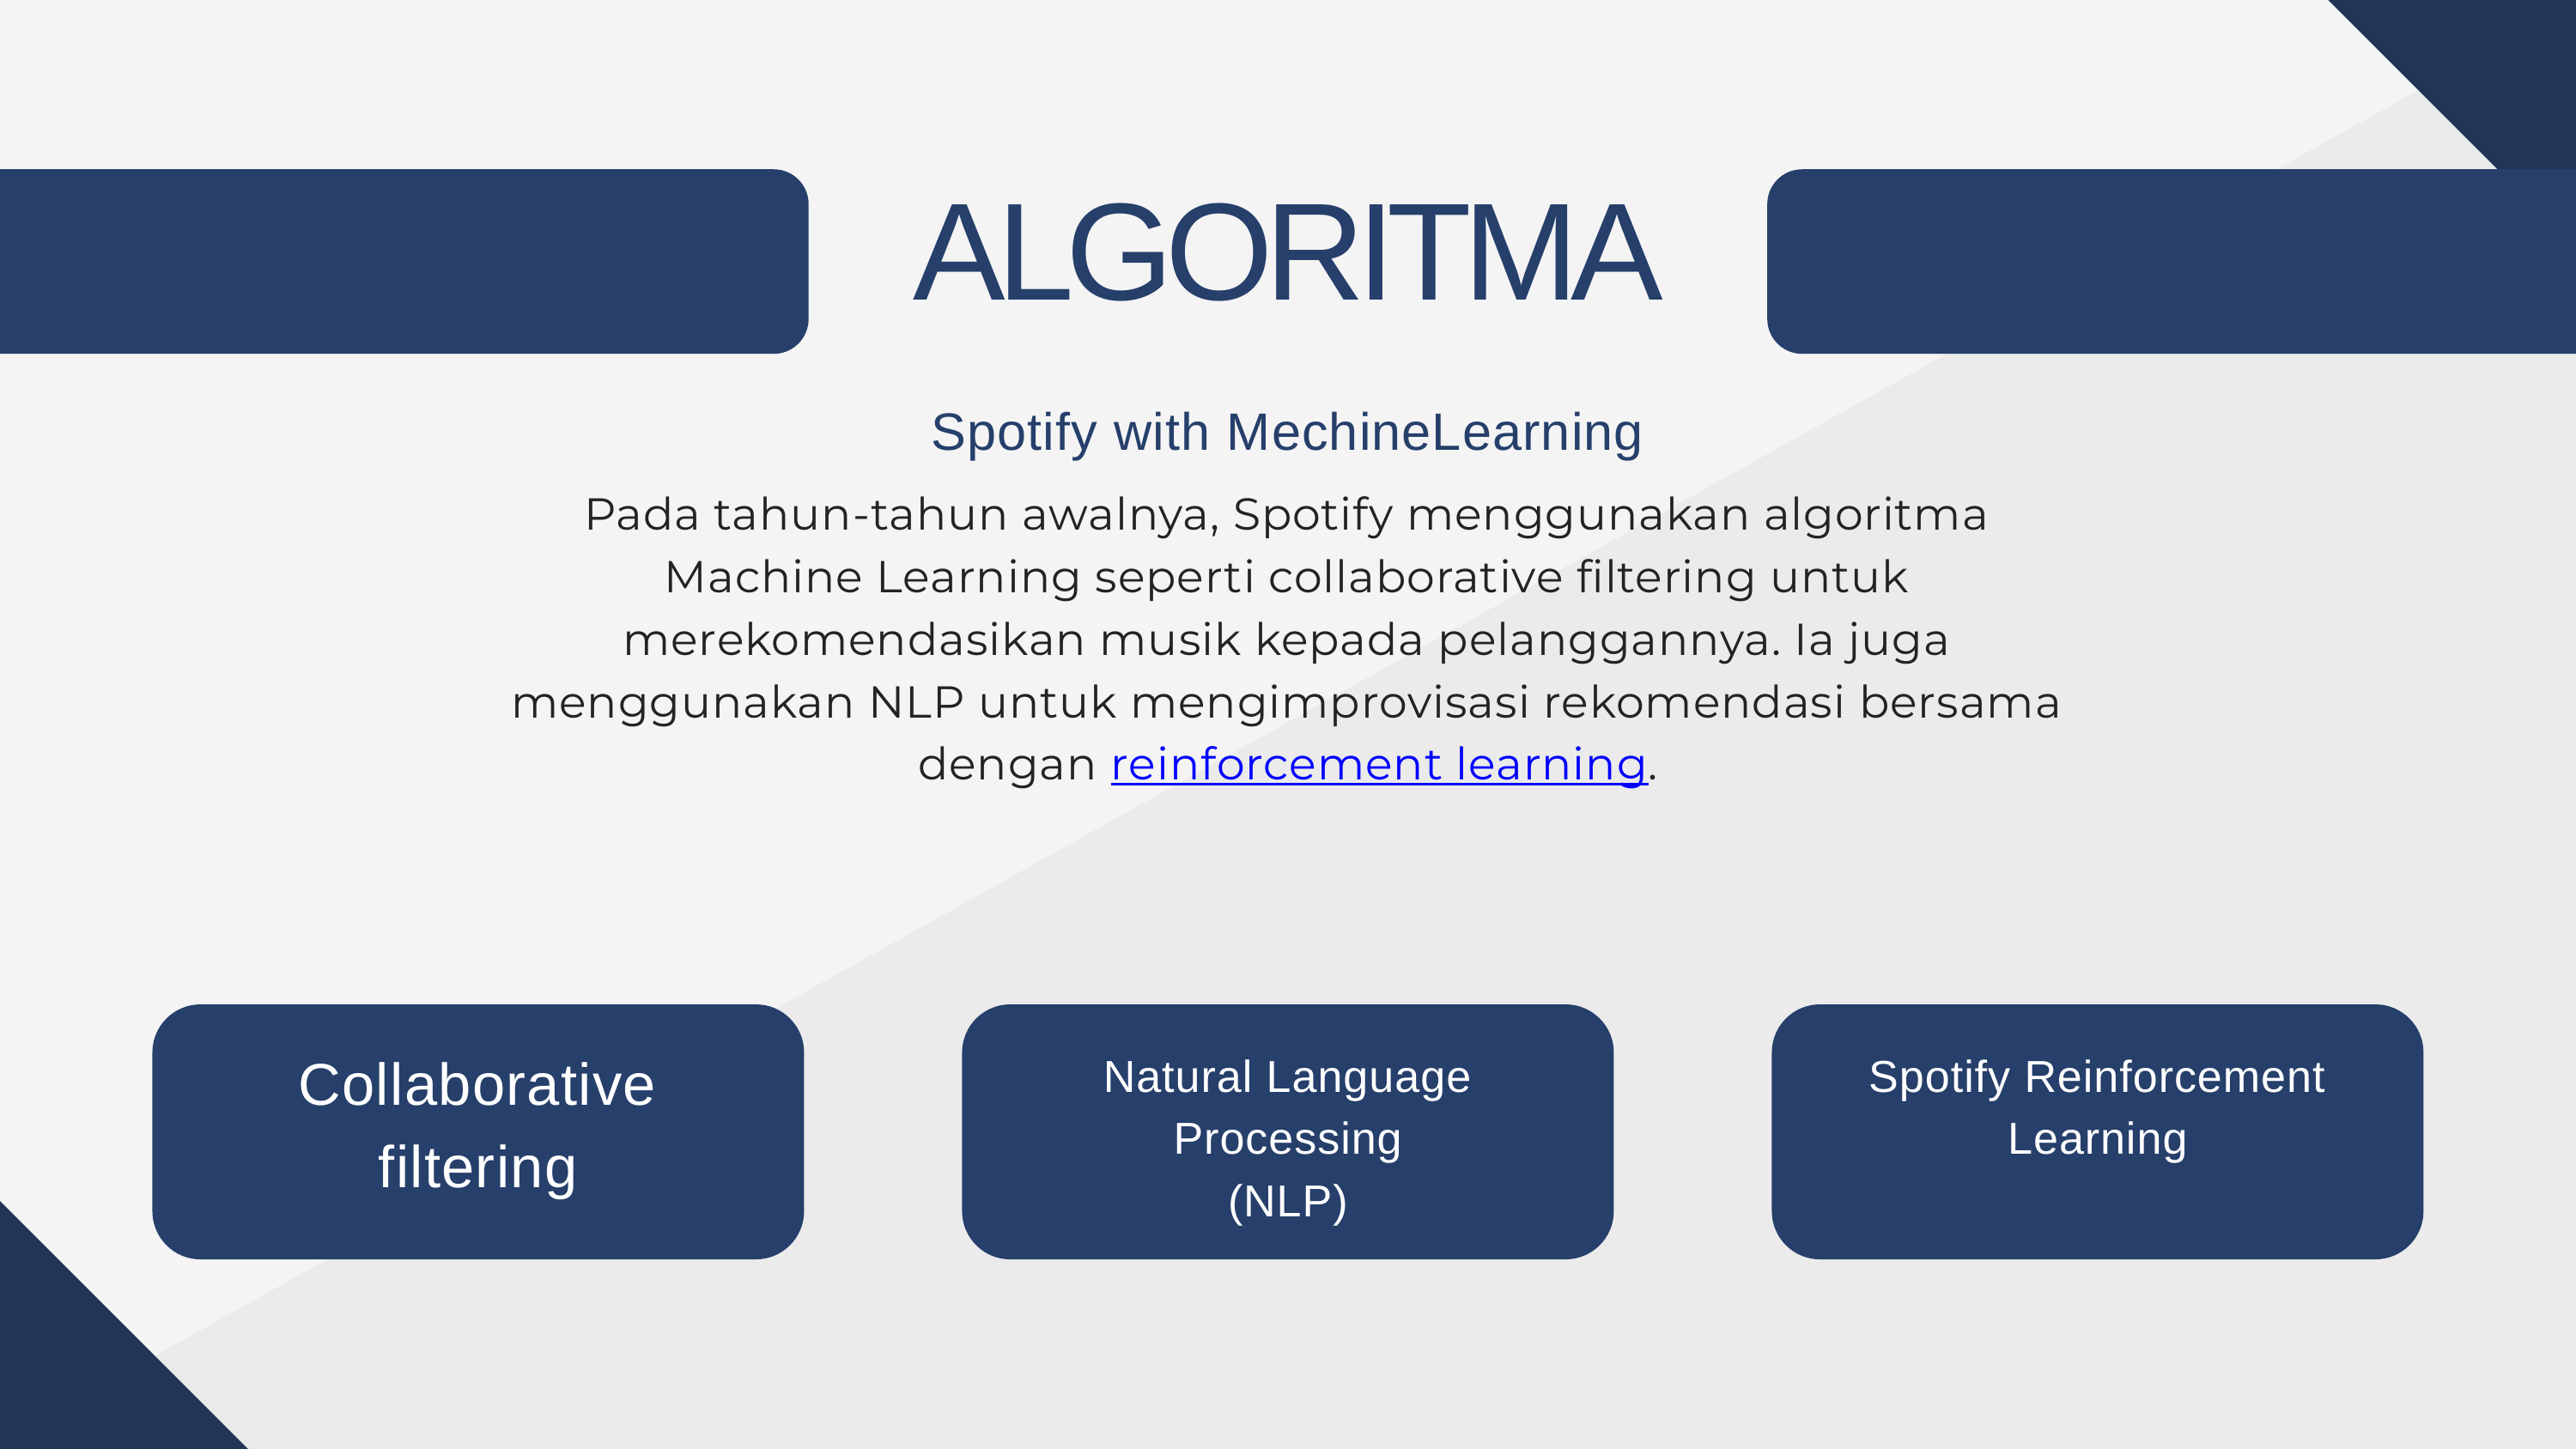

ALGORITMA
Spotify with MechineLearning
Pada tahun-tahun awalnya, Spotify menggunakan algoritma Machine Learning seperti collaborative filtering untuk merekomendasikan musik kepada pelanggannya. Ia juga menggunakan NLP untuk mengimprovisasi rekomendasi bersama dengan reinforcement learning.

Collaborative filtering
Natural Language Processing
(NLP)
Spotify Reinforcement Learning